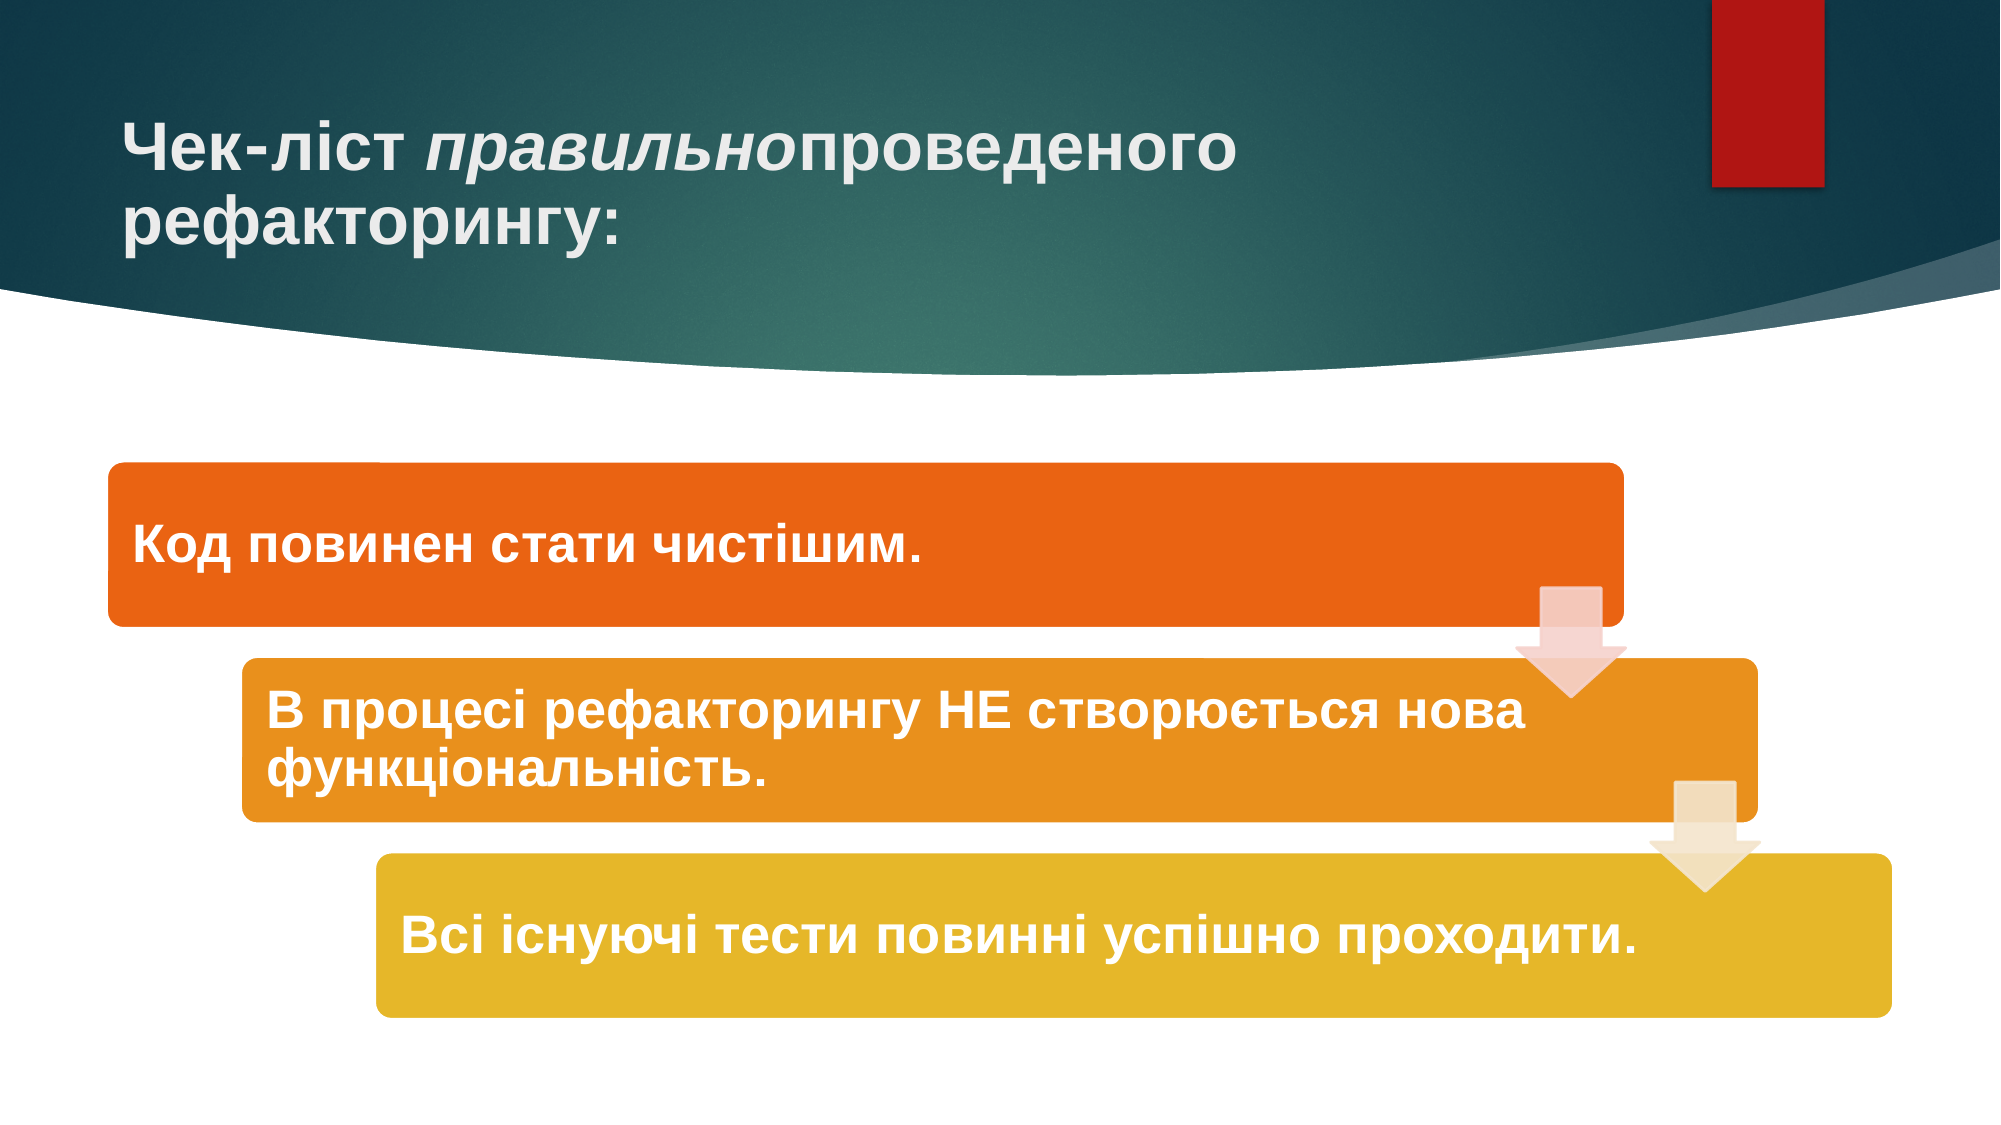

# Чек-ліст правильнопроведеного рефакторингу:

Код повинен стати чистішим.
В процесі рефакторингу НЕ створюється нова функціональність.
Всі існуючі тести повинні успішно проходити.